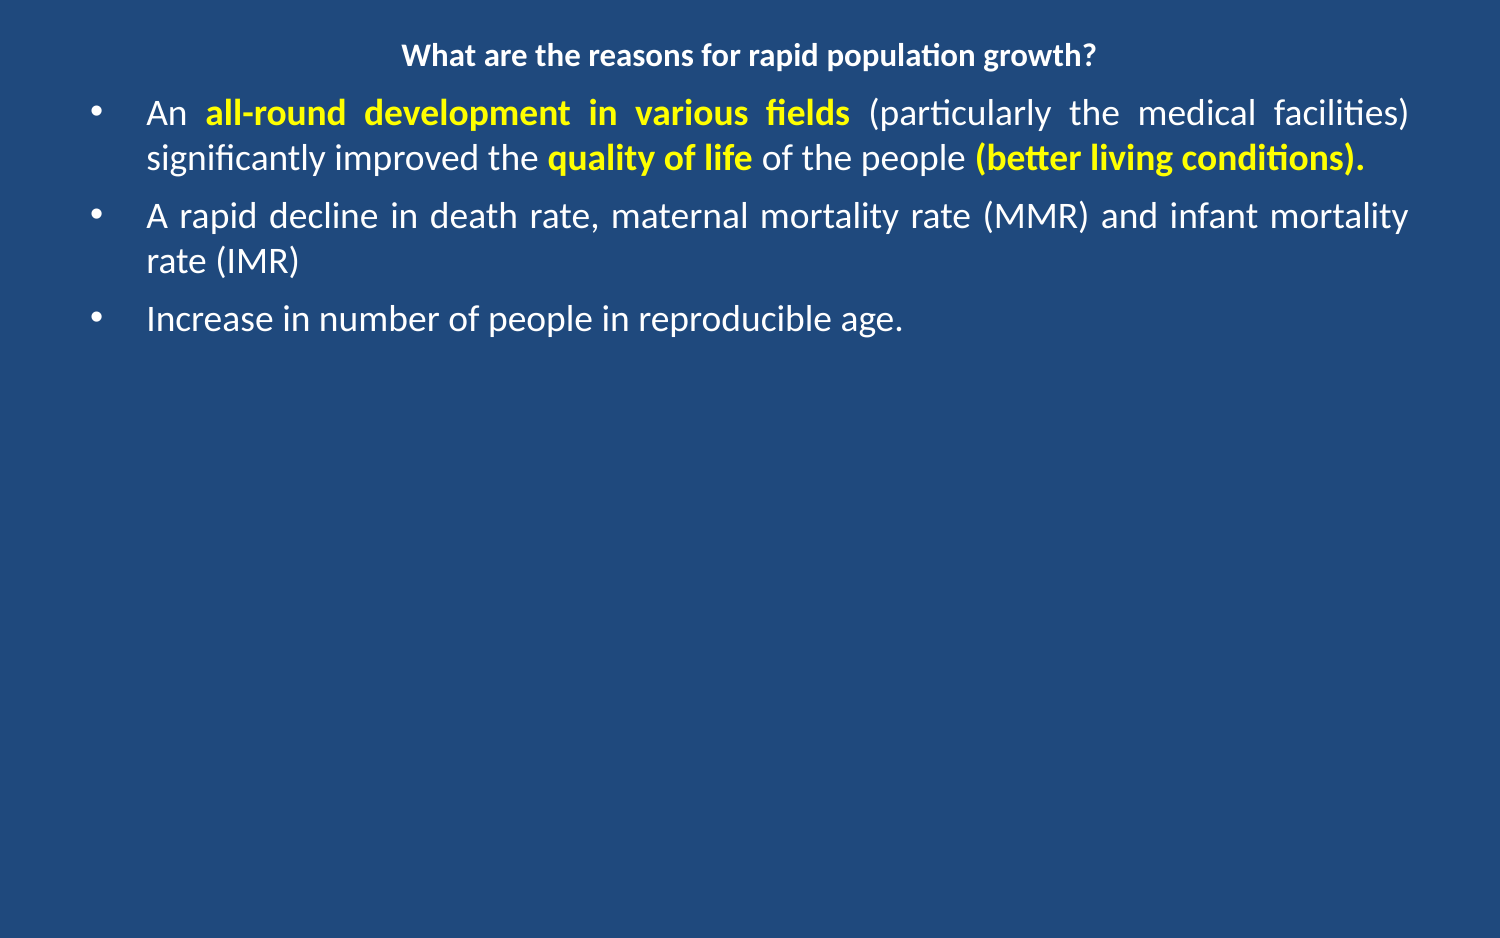

# What are the reasons for rapid population growth?
An all-round development in various fields (particularly the medical facilities) significantly improved the quality of life of the people (better living conditions).
A rapid decline in death rate, maternal mortality rate (MMR) and infant mortality rate (IMR)
Increase in number of people in reproducible age.